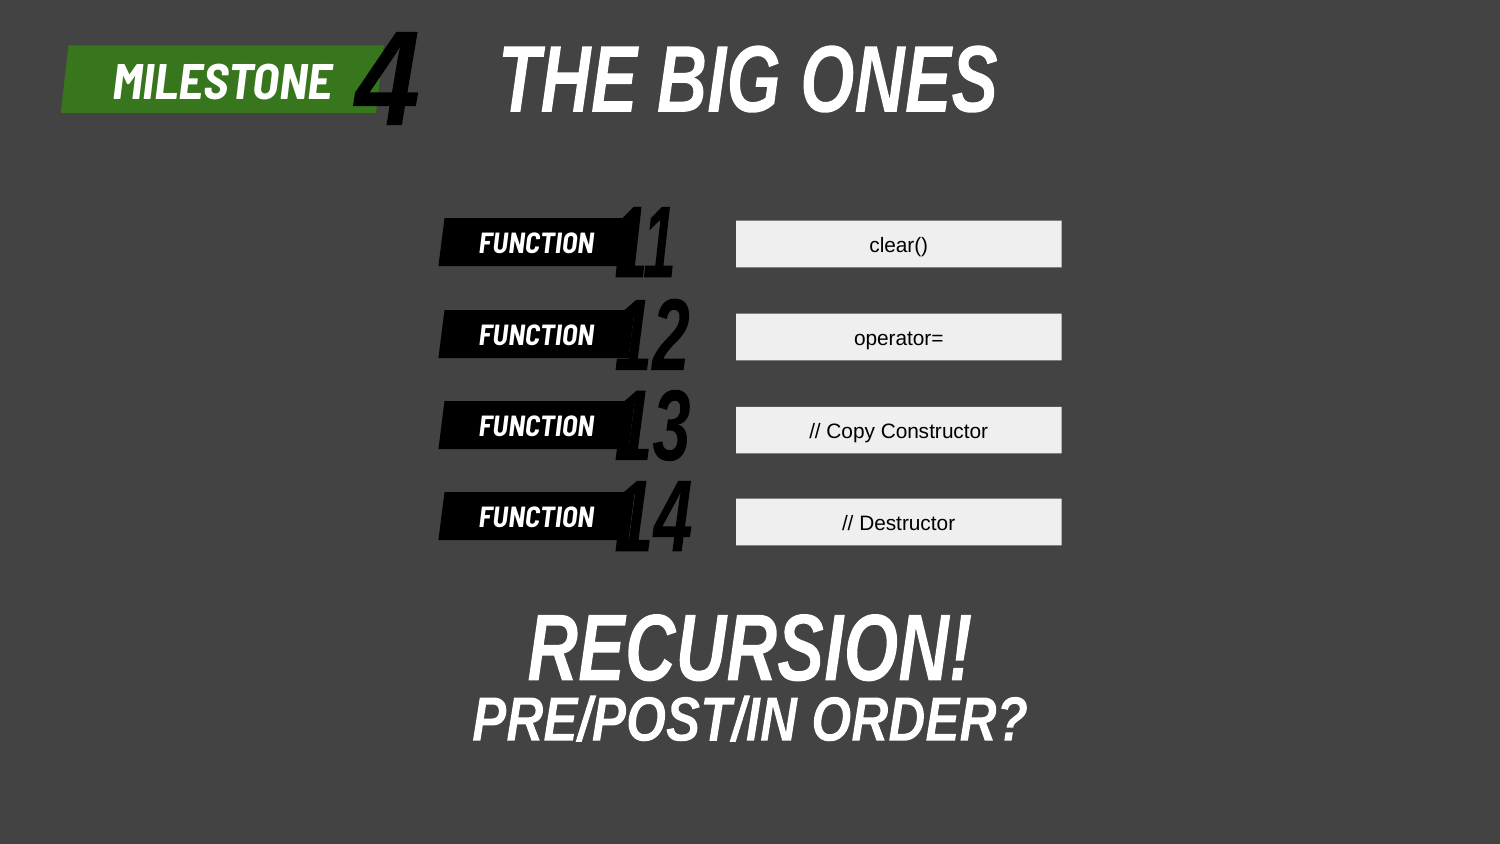

4
MILESTONE
THE BIG ONES
11
FUNCTION
clear()
12
FUNCTION
operator=
13
FUNCTION
// Copy Constructor
14
FUNCTION
// Destructor
RECURSION!
PRE/POST/IN ORDER?